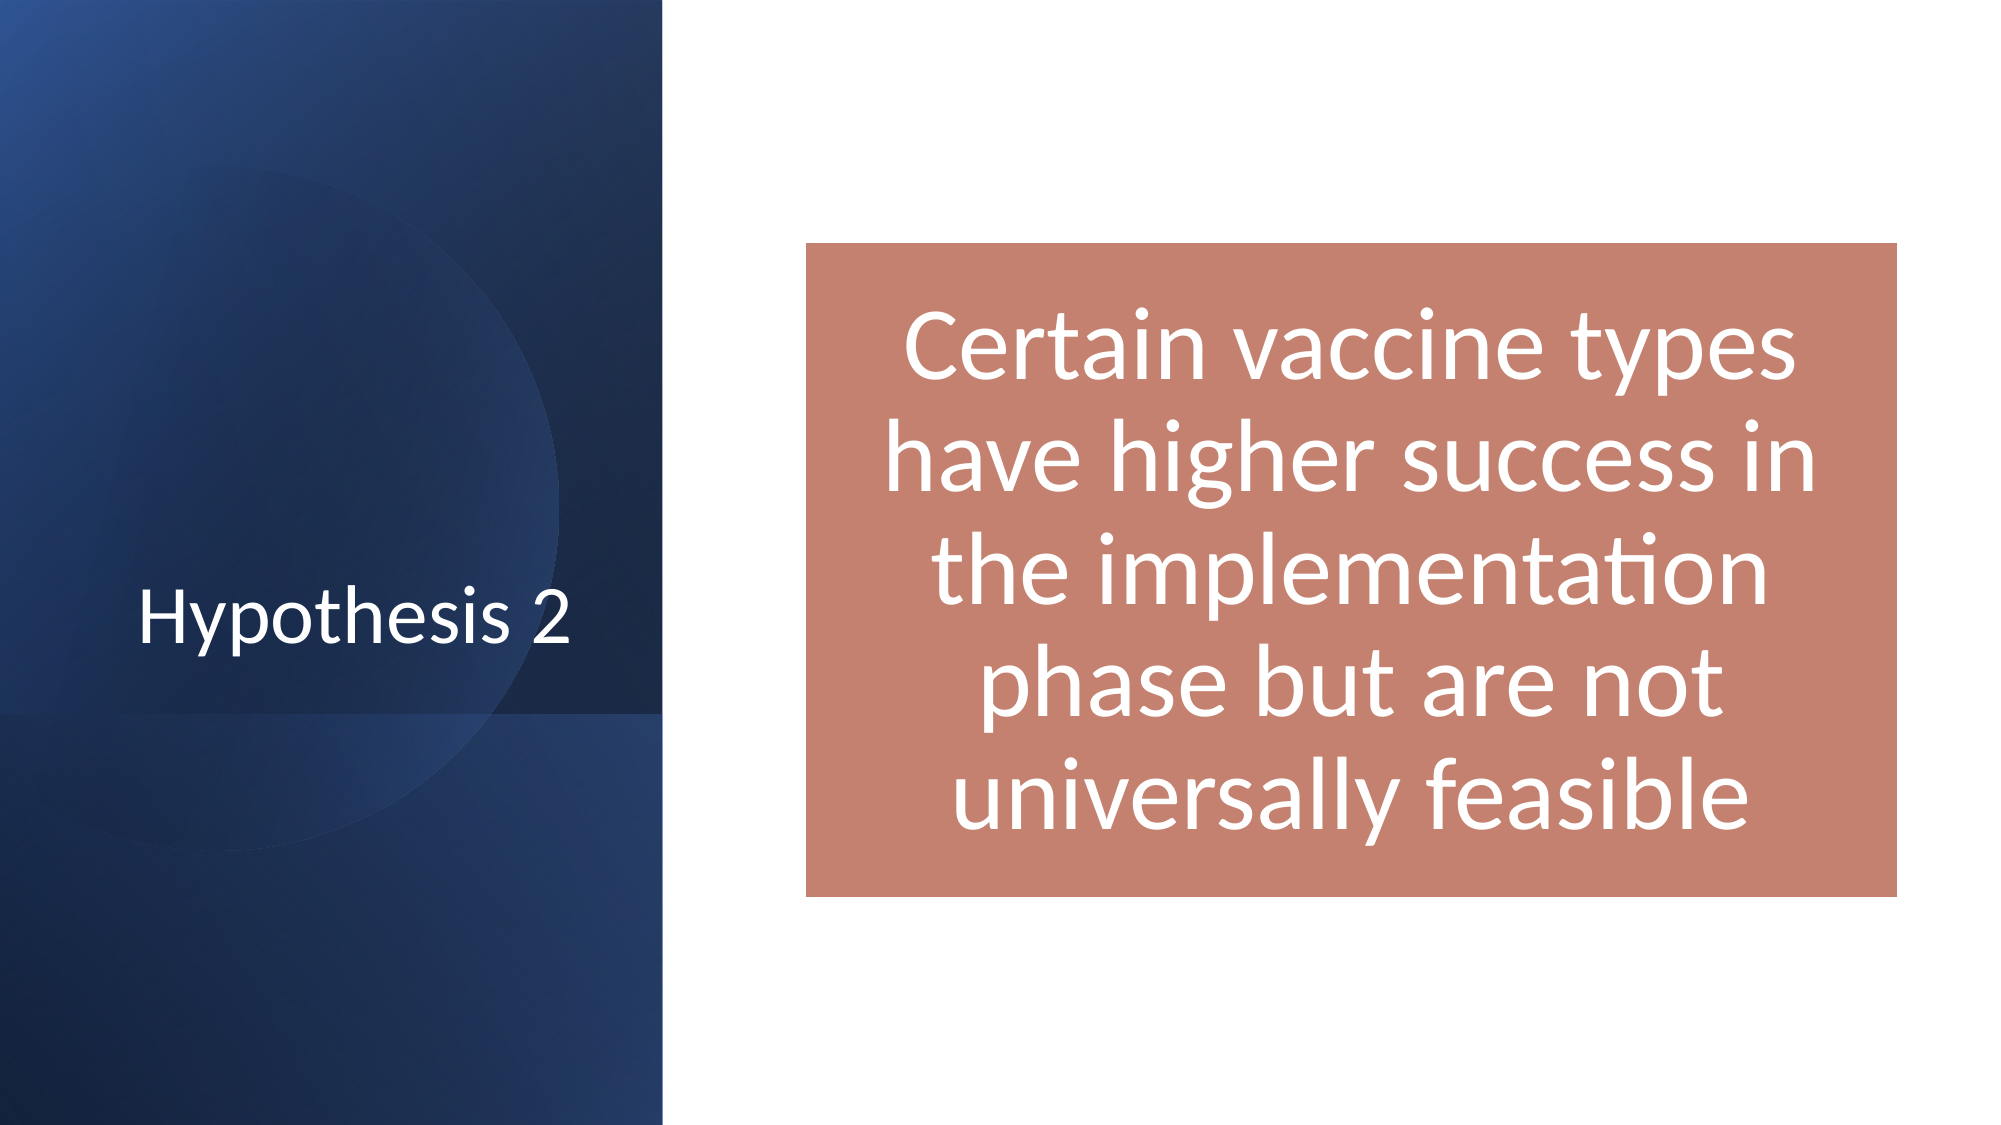

Certain vaccine types have higher success in the implementation phase but are not universally feasible
# Hypothesis 2